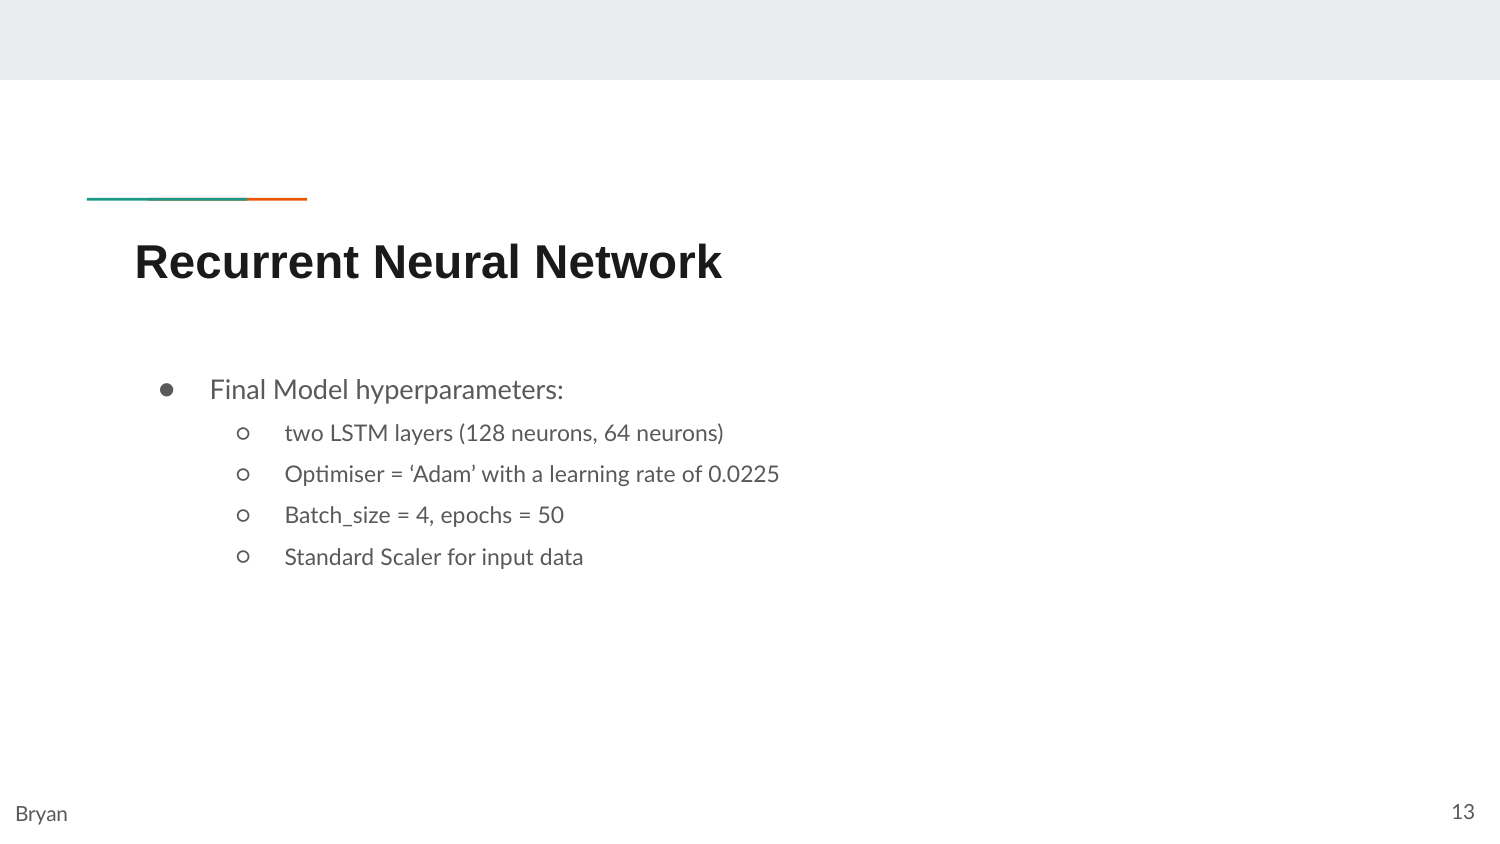

# Recurrent Neural Network
Final Model hyperparameters:
two LSTM layers (128 neurons, 64 neurons)
Optimiser = ‘Adam’ with a learning rate of 0.0225
Batch_size = 4, epochs = 50
Standard Scaler for input data
Bryan
13